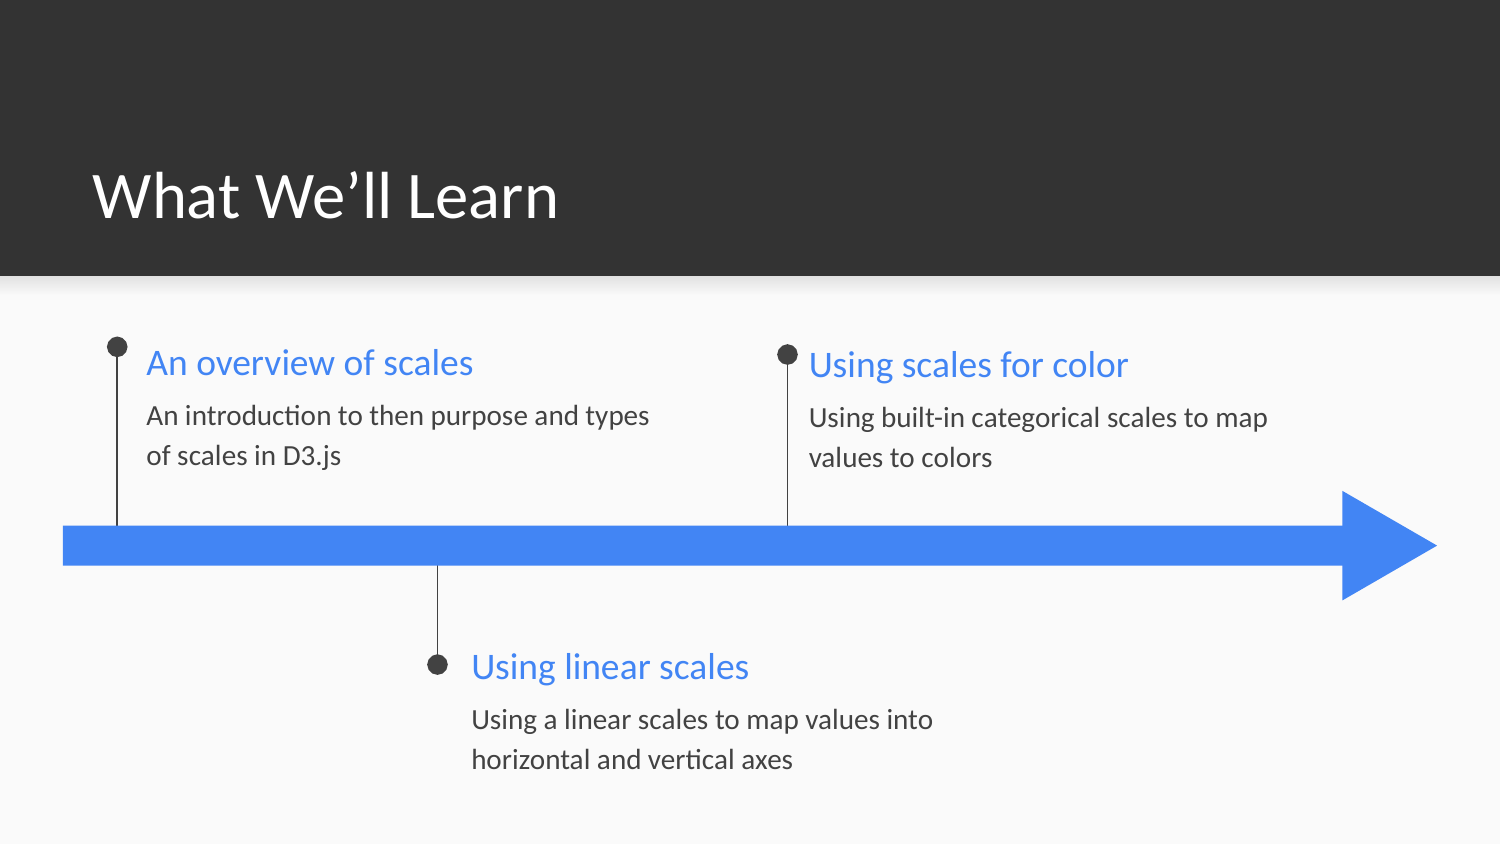

What We’ll Learn
An overview of scales
# Using scales for color
An introduction to then purpose and types of scales in D3.js
Using built-in categorical scales to map values to colors

Using linear scales
Using a linear scales to map values into horizontal and vertical axes